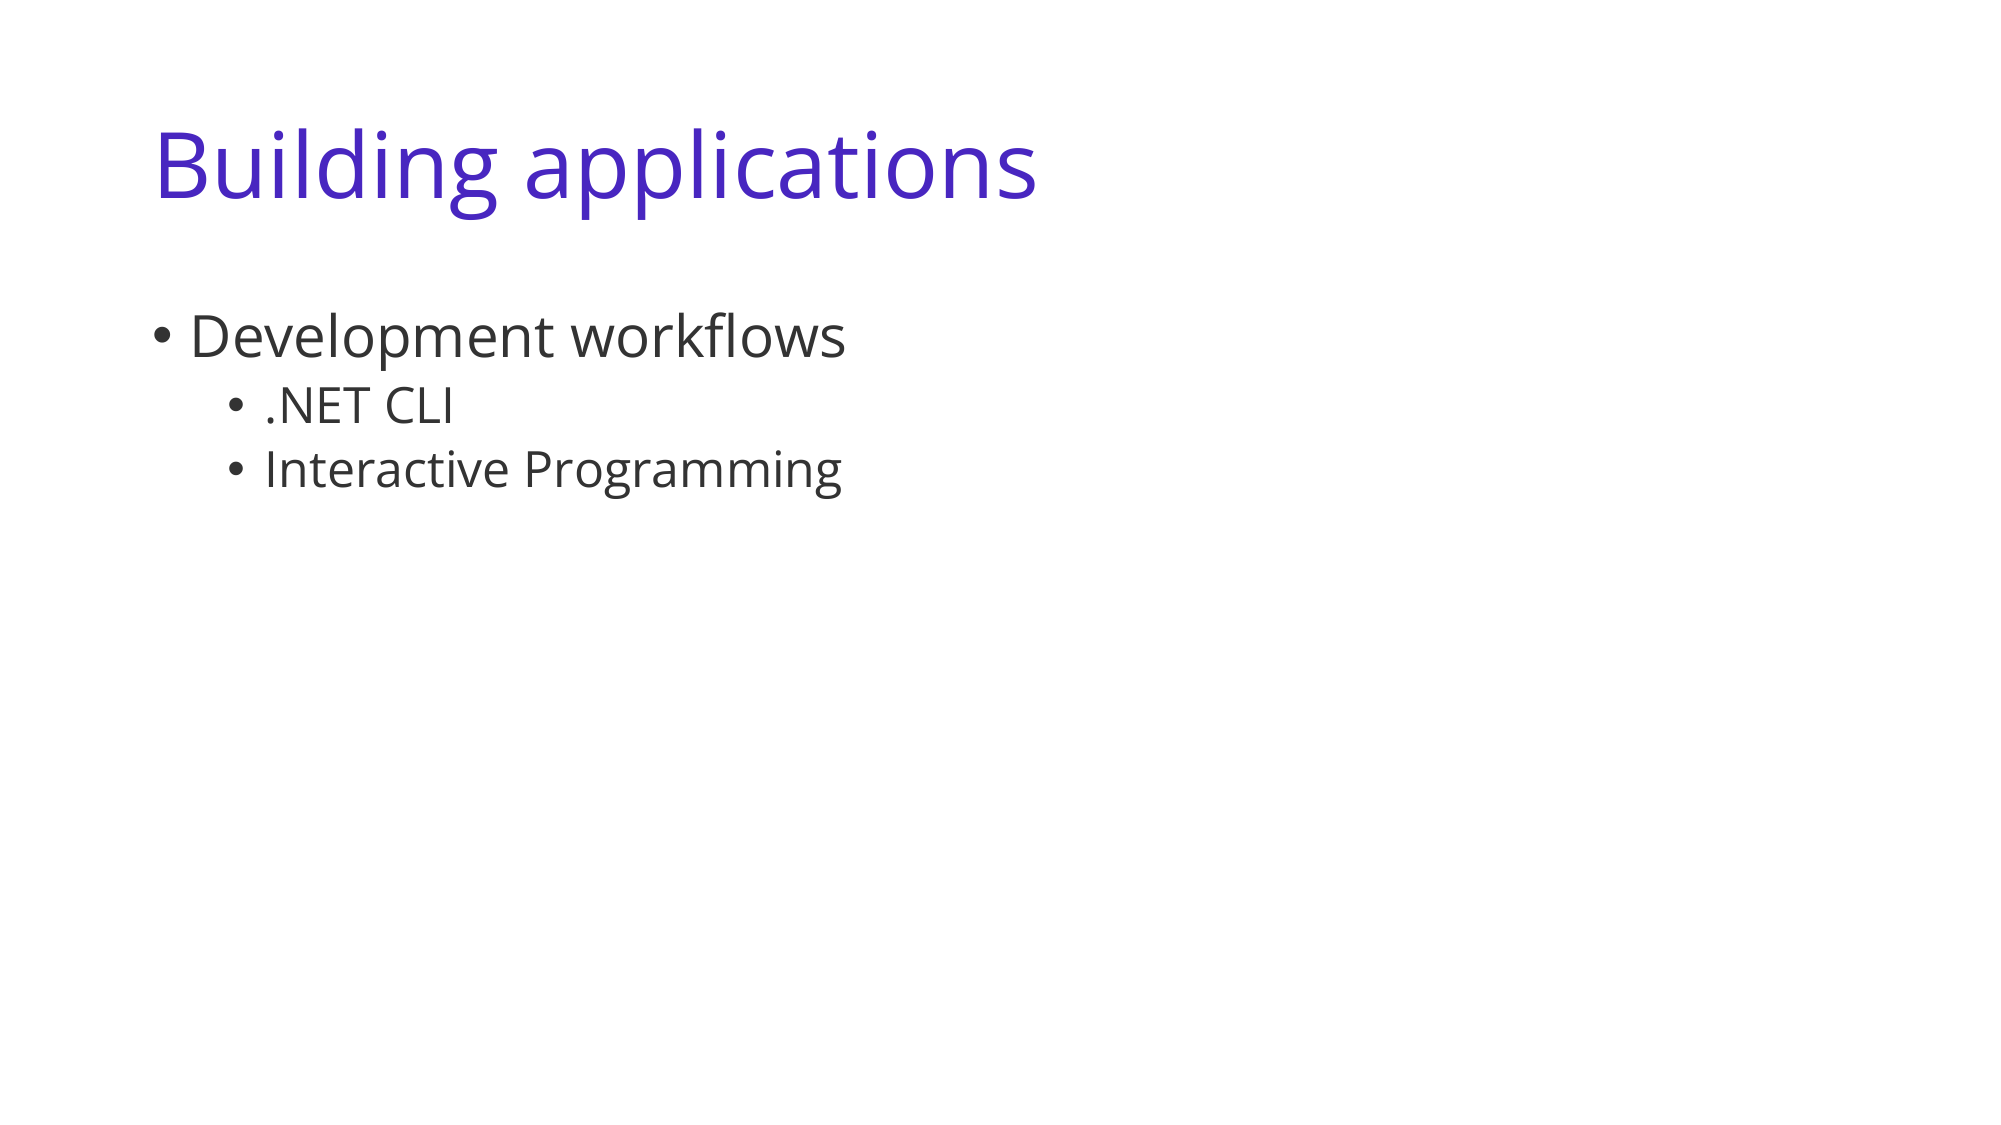

# Building applications
Development workflows
.NET CLI
Interactive Programming